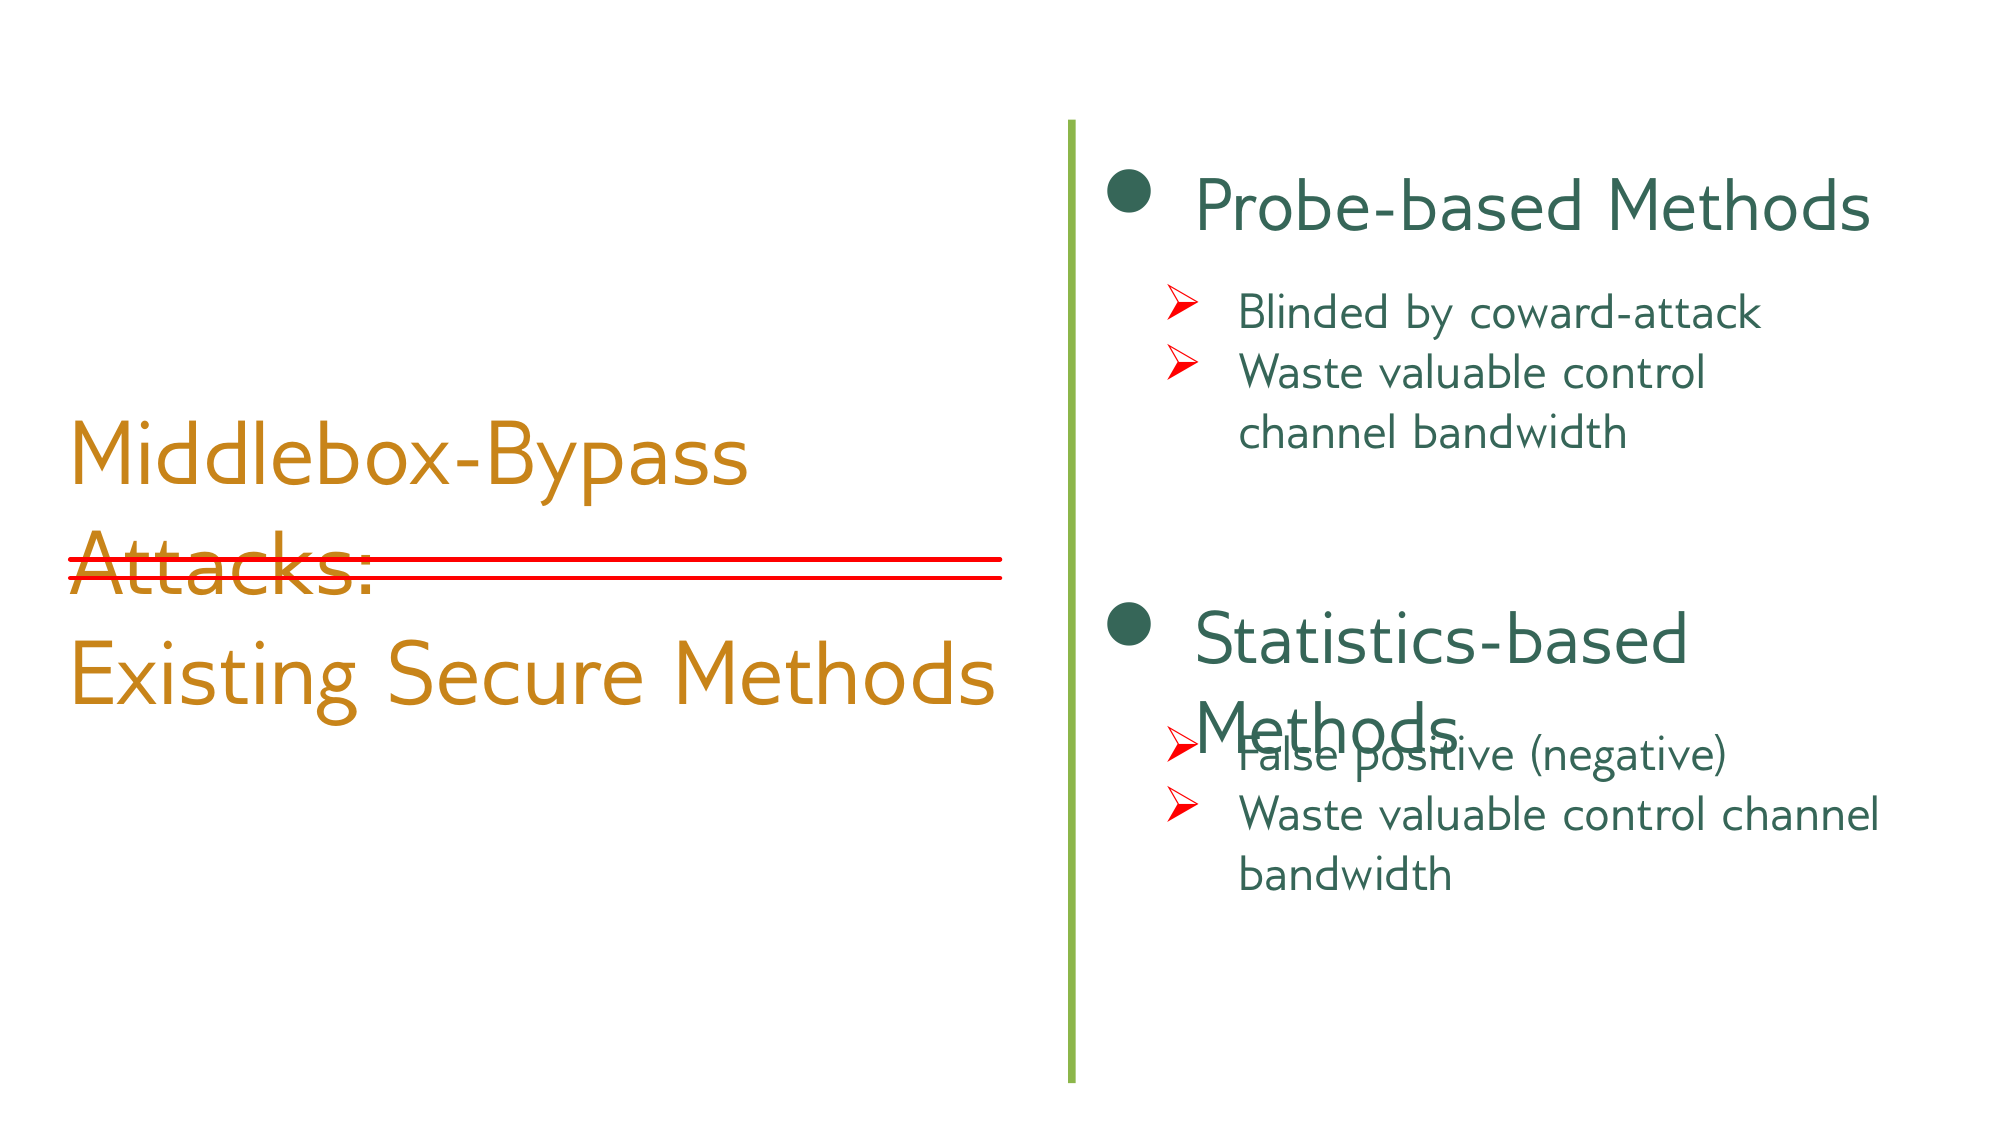

Probe-based Methods
Blinded by coward-attack
Waste valuable control channel bandwidth
Middlebox-Bypass Attacks:
Existing Secure Methods
Statistics-based Methods
False positive (negative)
Waste valuable control channel bandwidth